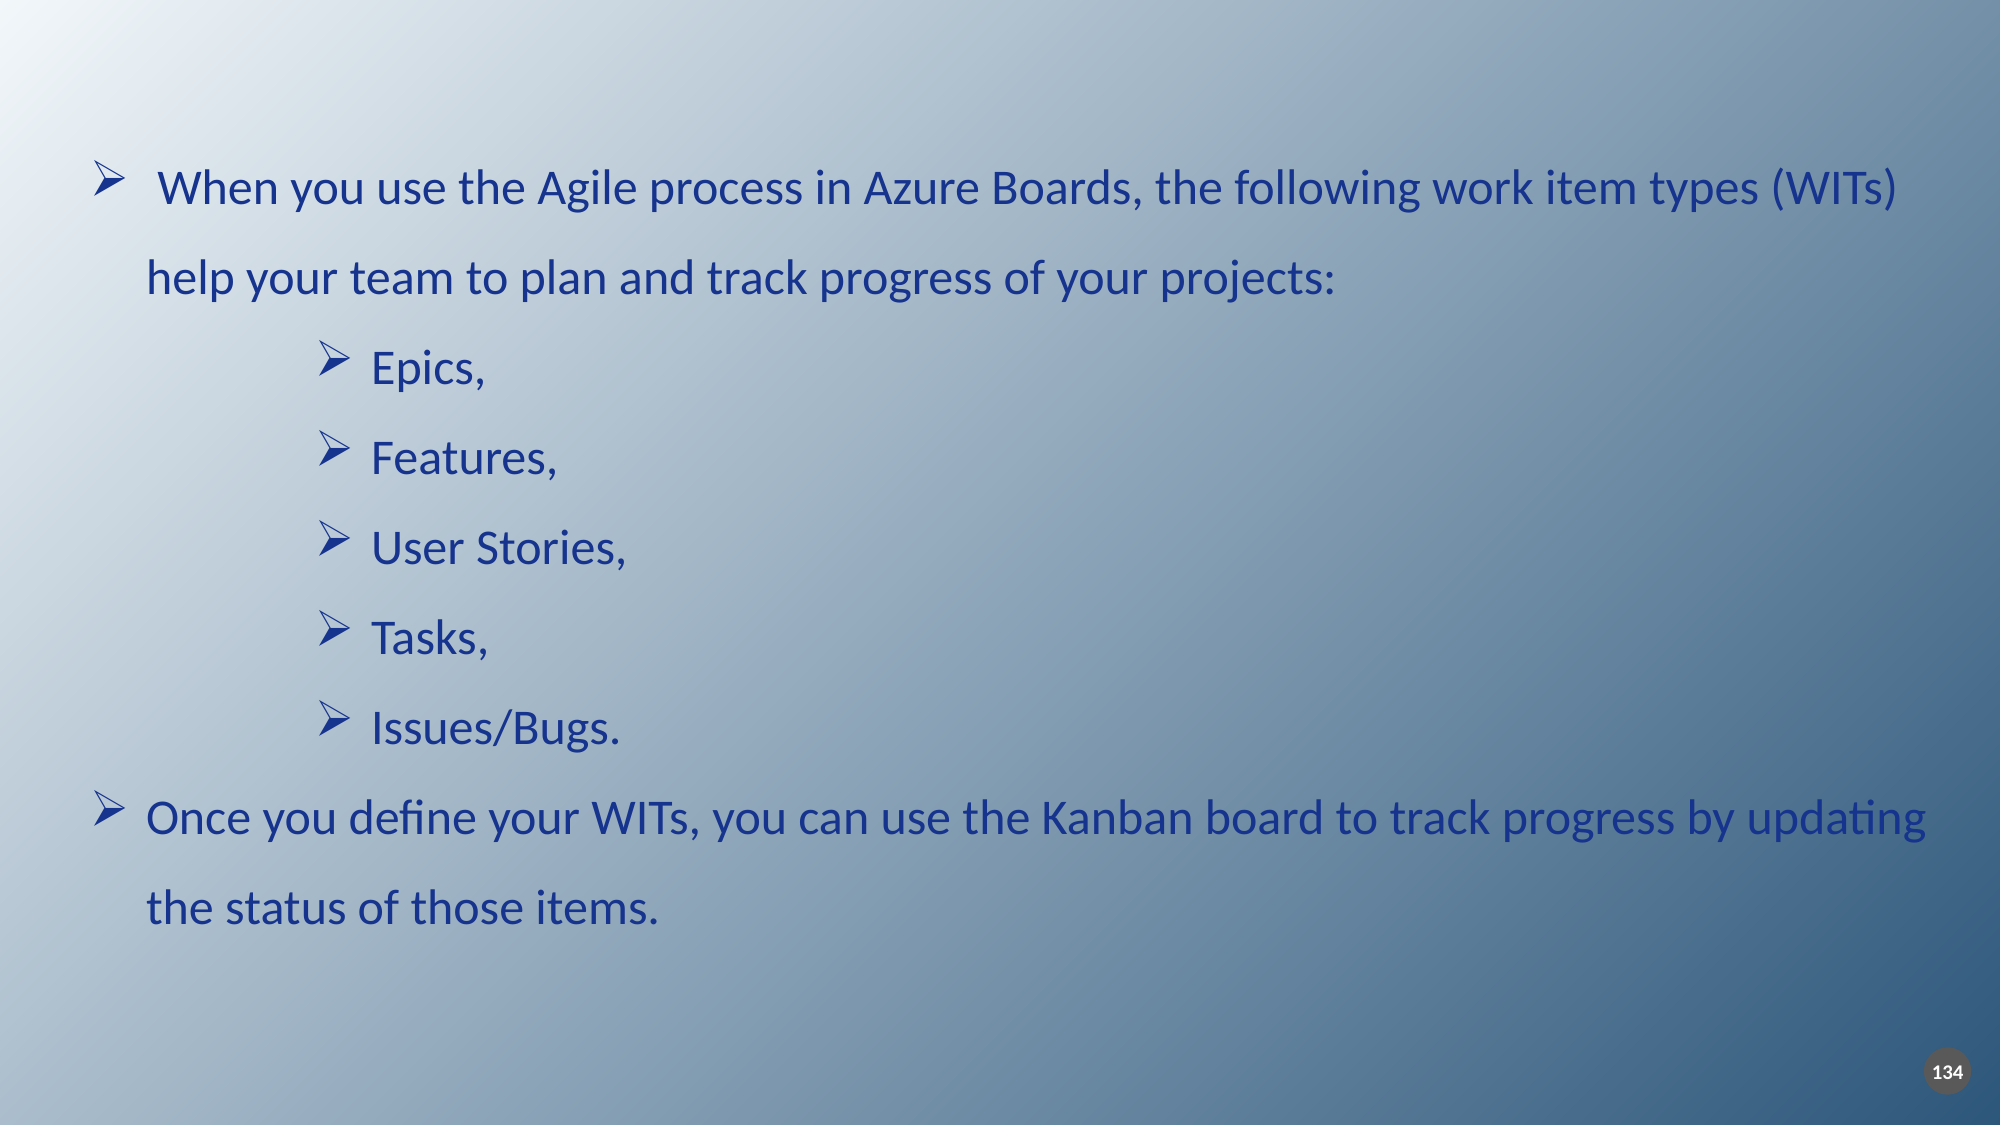

When you use the Agile process in Azure Boards, the following work item types (WITs) help your team to plan and track progress of your projects:
Epics,
Features,
User Stories,
Tasks,
Issues/Bugs.
Once you define your WITs, you can use the Kanban board to track progress by updating the status of those items.
134